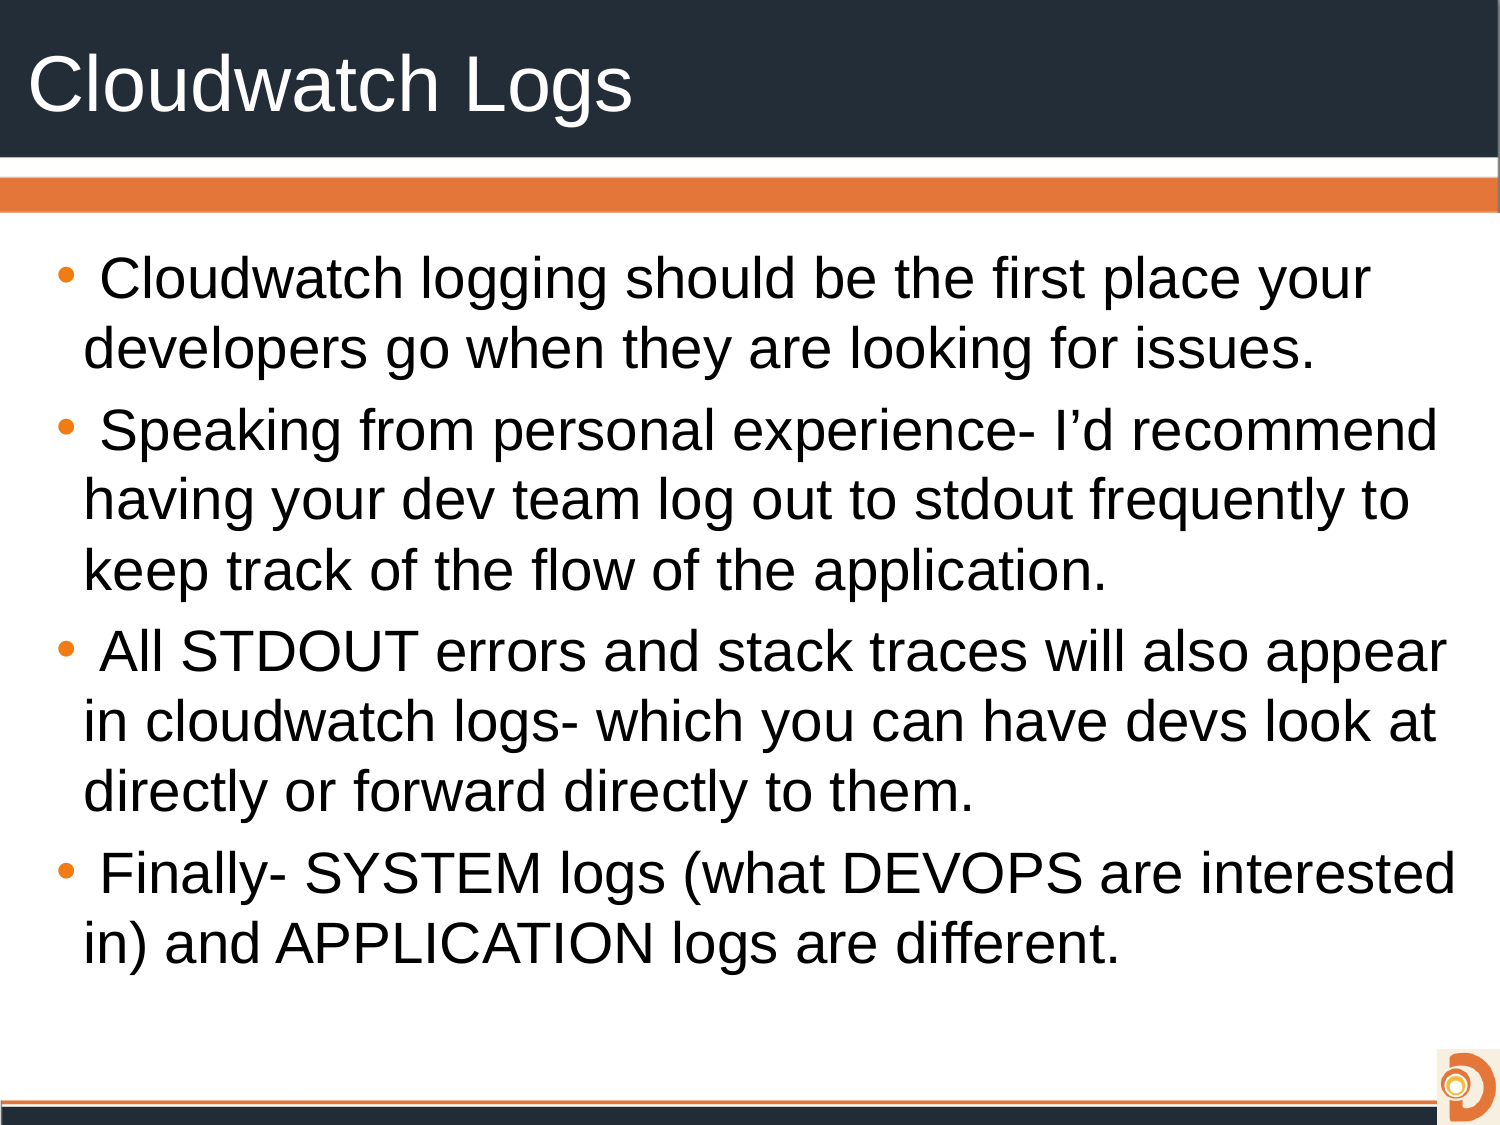

# Cloudwatch Logs
 Cloudwatch logging should be the first place your developers go when they are looking for issues.
 Speaking from personal experience- I’d recommend having your dev team log out to stdout frequently to keep track of the flow of the application.
 All STDOUT errors and stack traces will also appear in cloudwatch logs- which you can have devs look at directly or forward directly to them.
 Finally- SYSTEM logs (what DEVOPS are interested in) and APPLICATION logs are different.